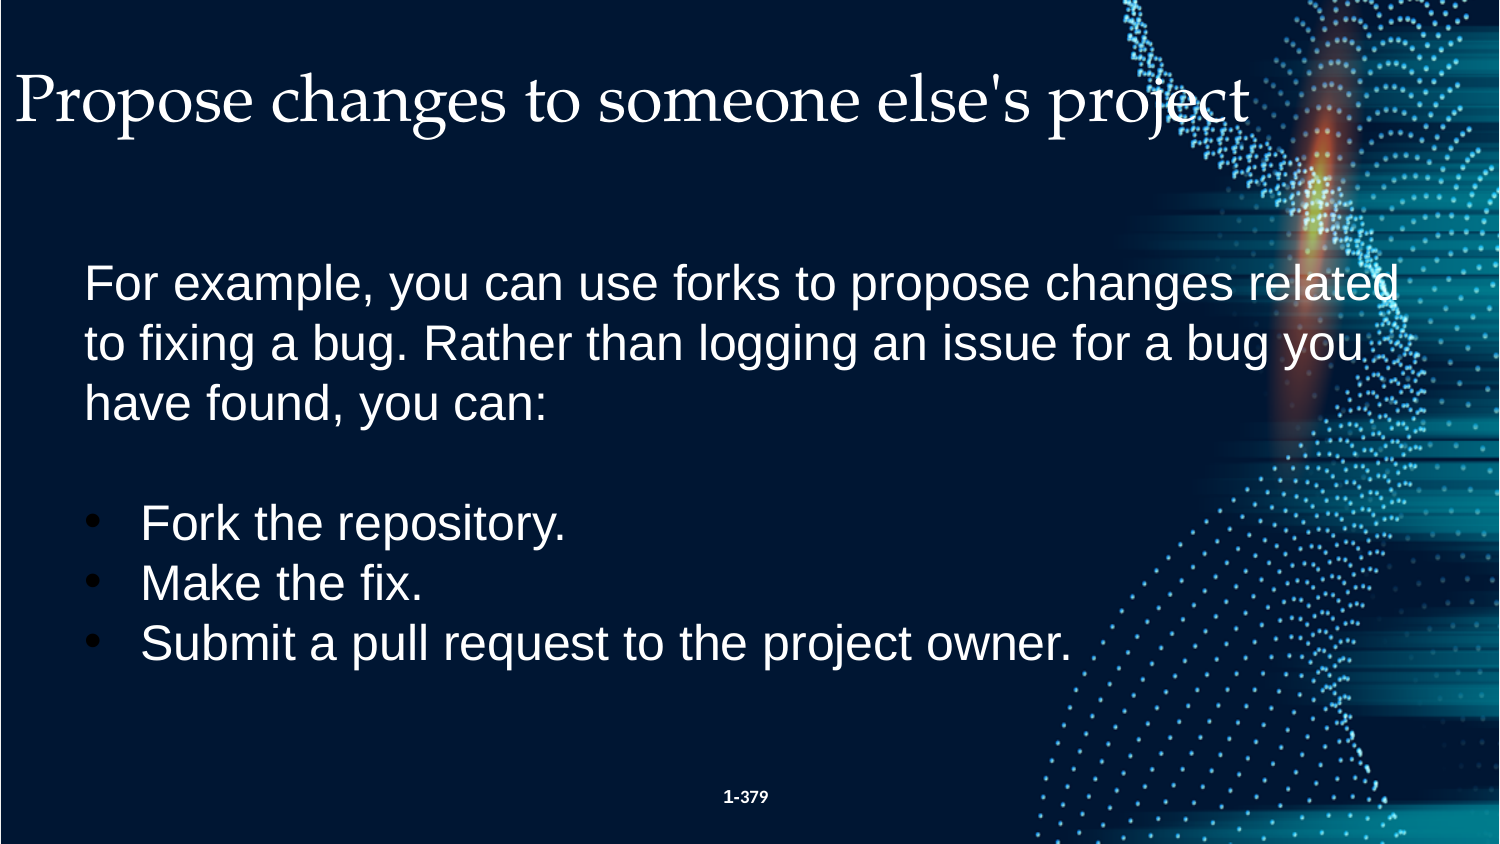

Propose changes to someone else's project
For example, you can use forks to propose changes related to fixing a bug. Rather than logging an issue for a bug you have found, you can:

Fork the repository.
Make the fix.
Submit a pull request to the project owner.
1-379